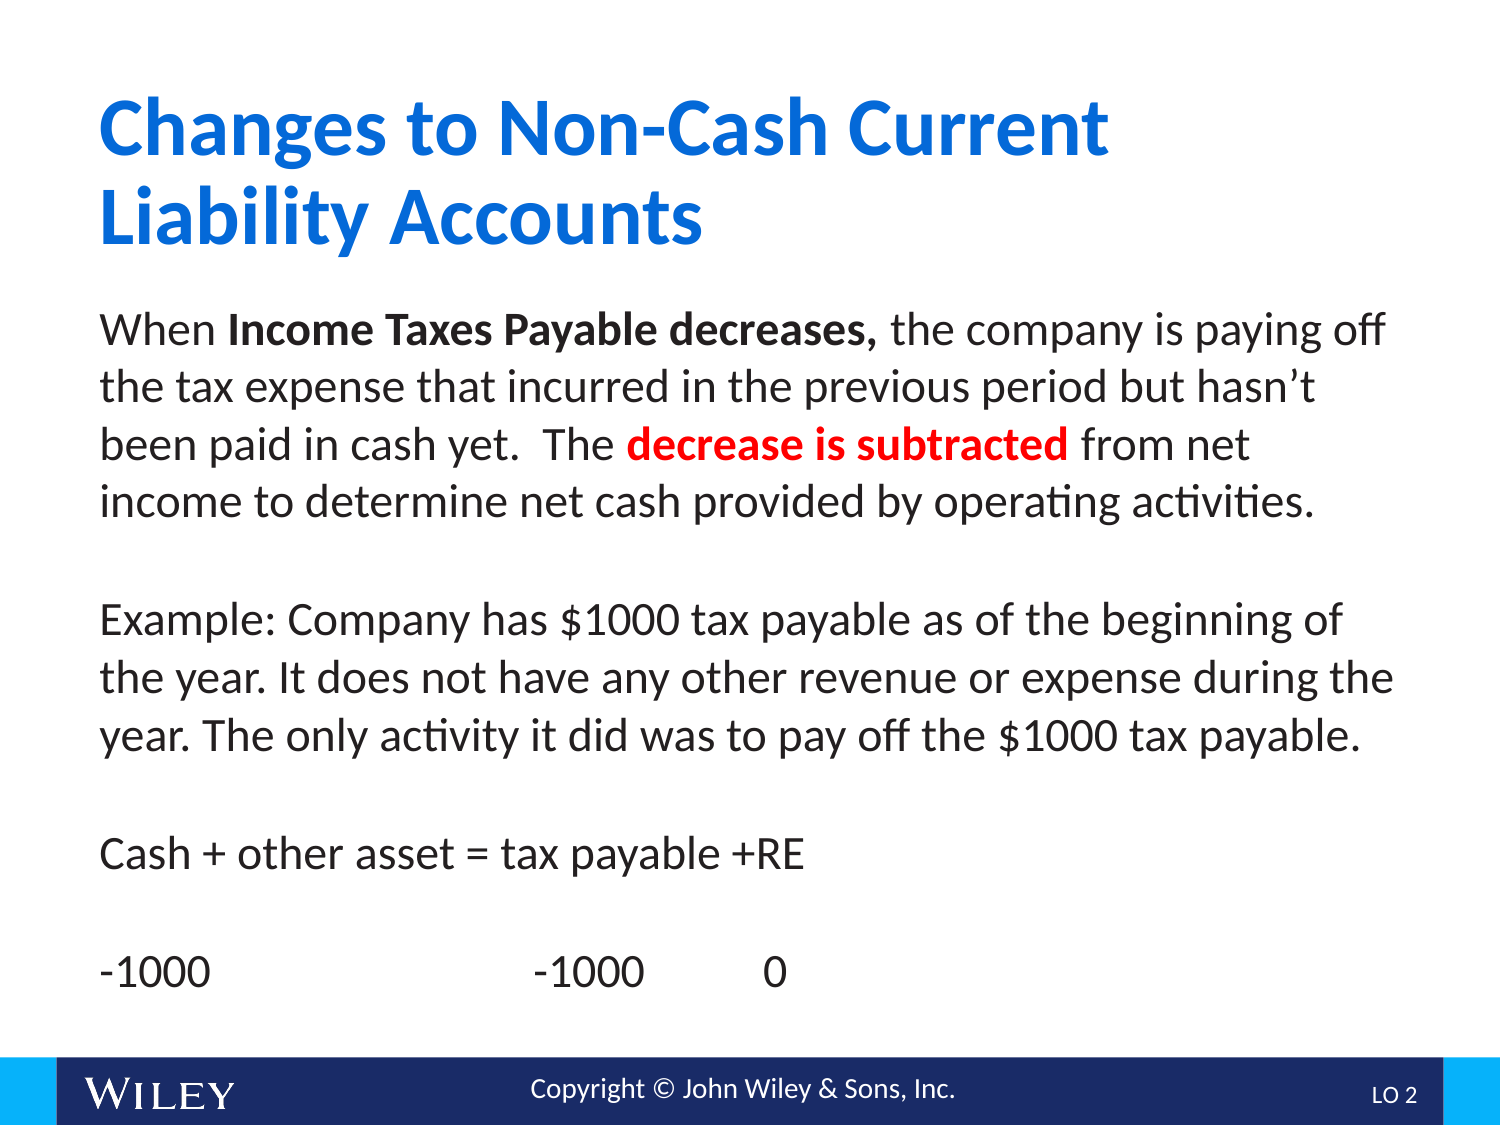

# Changes to Non-Cash Current Liability Accounts
When Income Taxes Payable decreases, the company is paying off the tax expense that incurred in the previous period but hasn’t been paid in cash yet.  The decrease is subtracted from net income to determine net cash provided by operating activities.
Example: Company has $1000 tax payable as of the beginning of the year. It does not have any other revenue or expense during the year. The only activity it did was to pay off the $1000 tax payable.
Cash + other asset = tax payable +RE
-1000                              -1000           0
L O 2